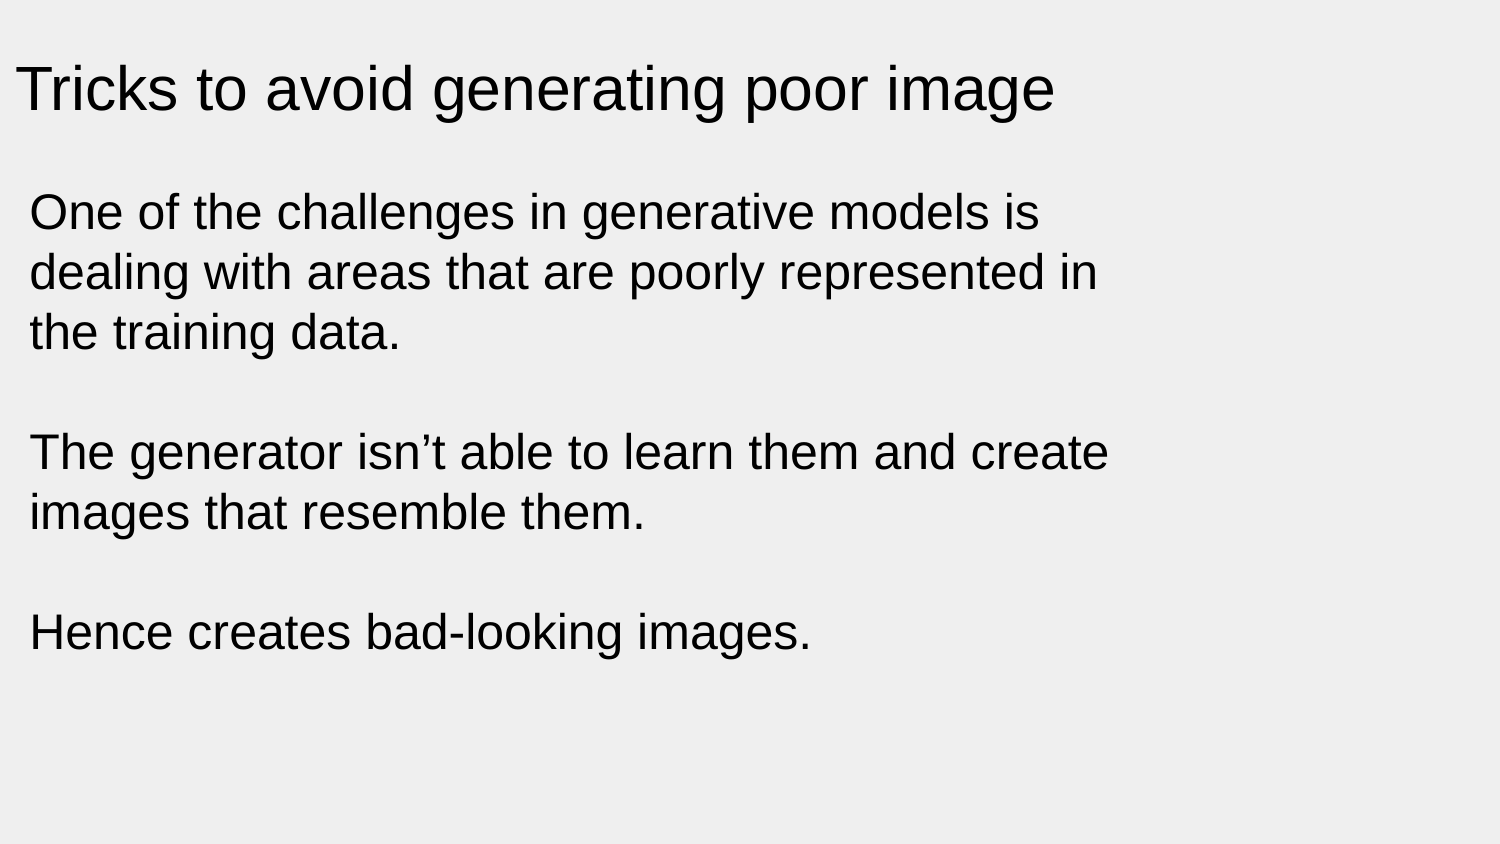

Tricks to avoid generating poor image
One of the challenges in generative models is dealing with areas that are poorly represented in the training data.

The generator isn’t able to learn them and create images that resemble them.

Hence creates bad-looking images.